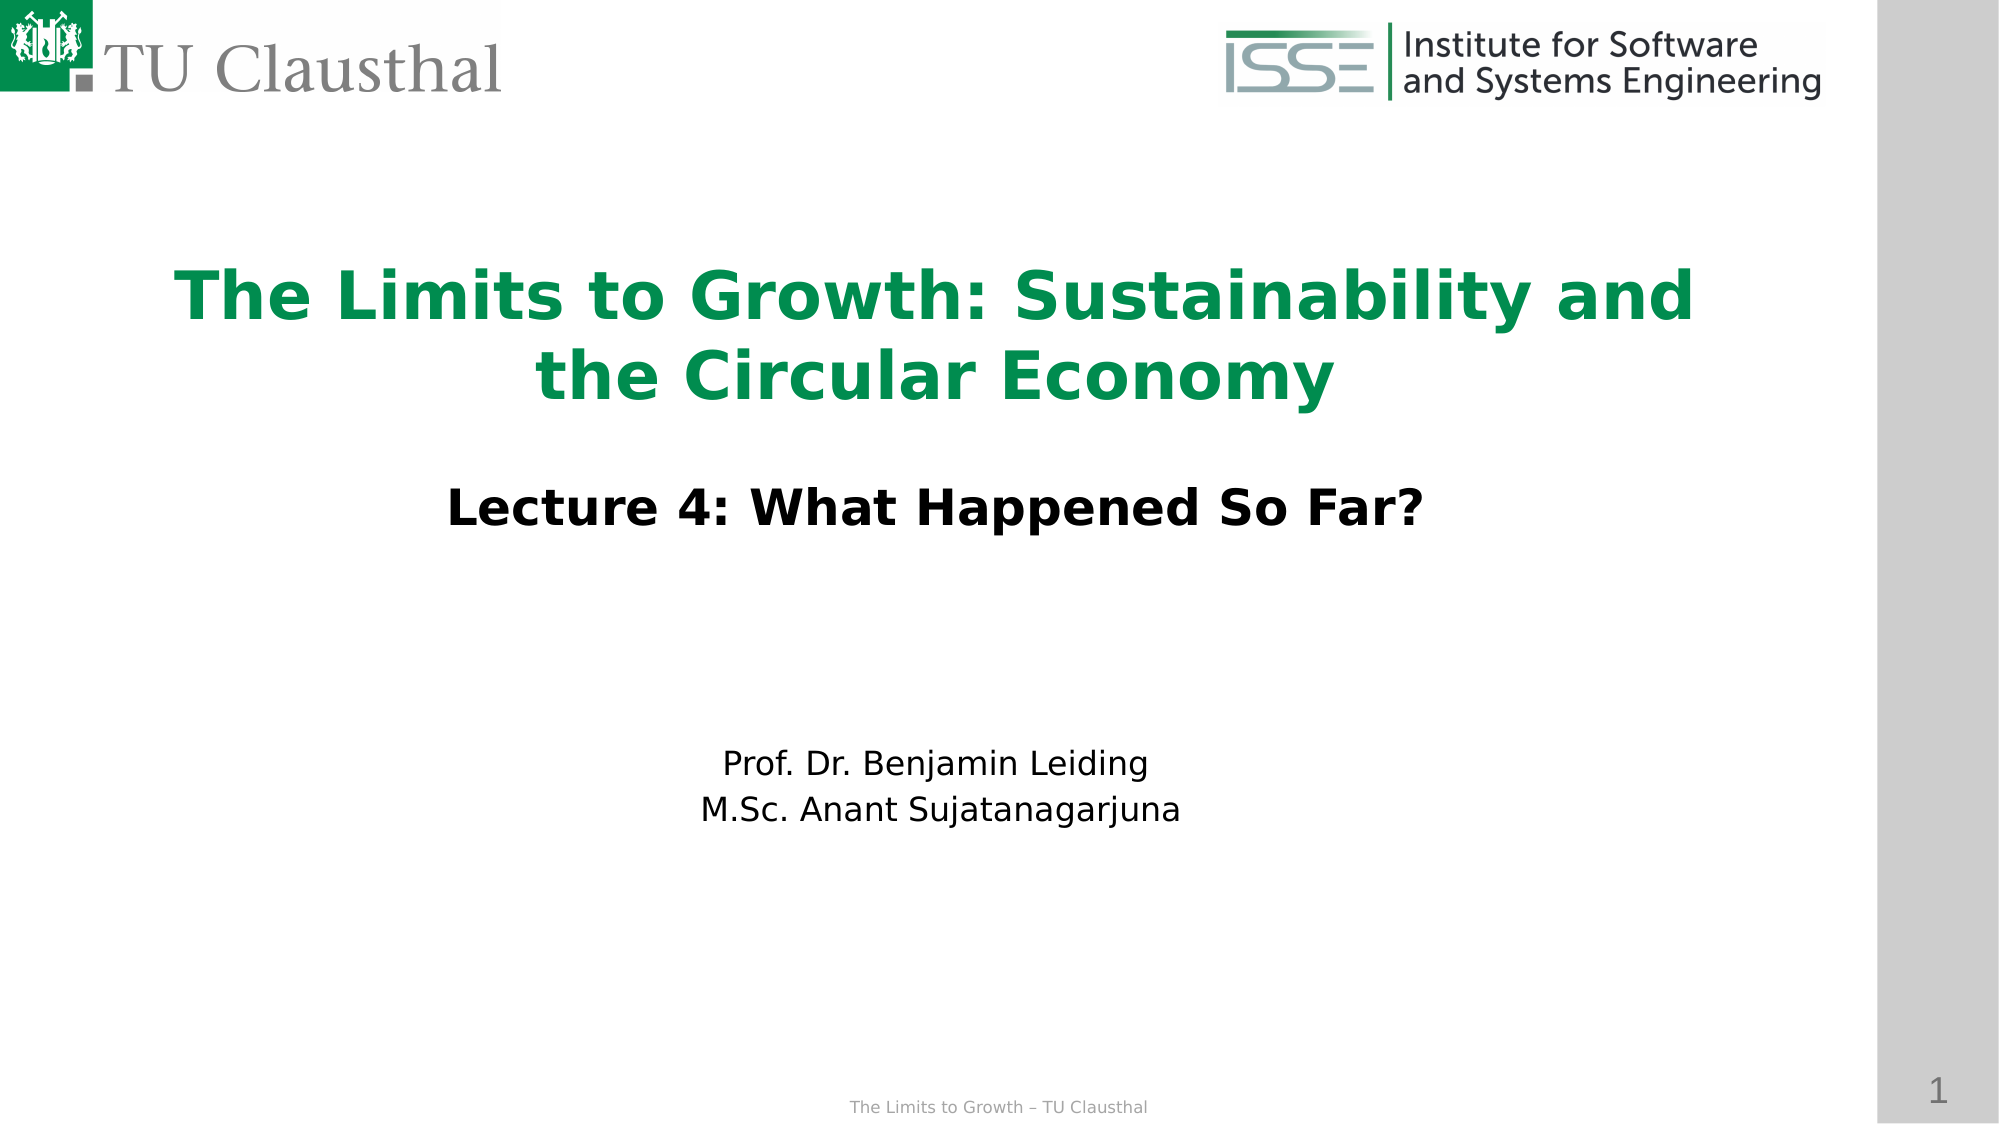

The Limits to Growth: Sustainability and the Circular Economy
Lecture 4: What Happened So Far?

Prof. Dr. Benjamin Leiding
 M.Sc. Anant Sujatanagarjuna